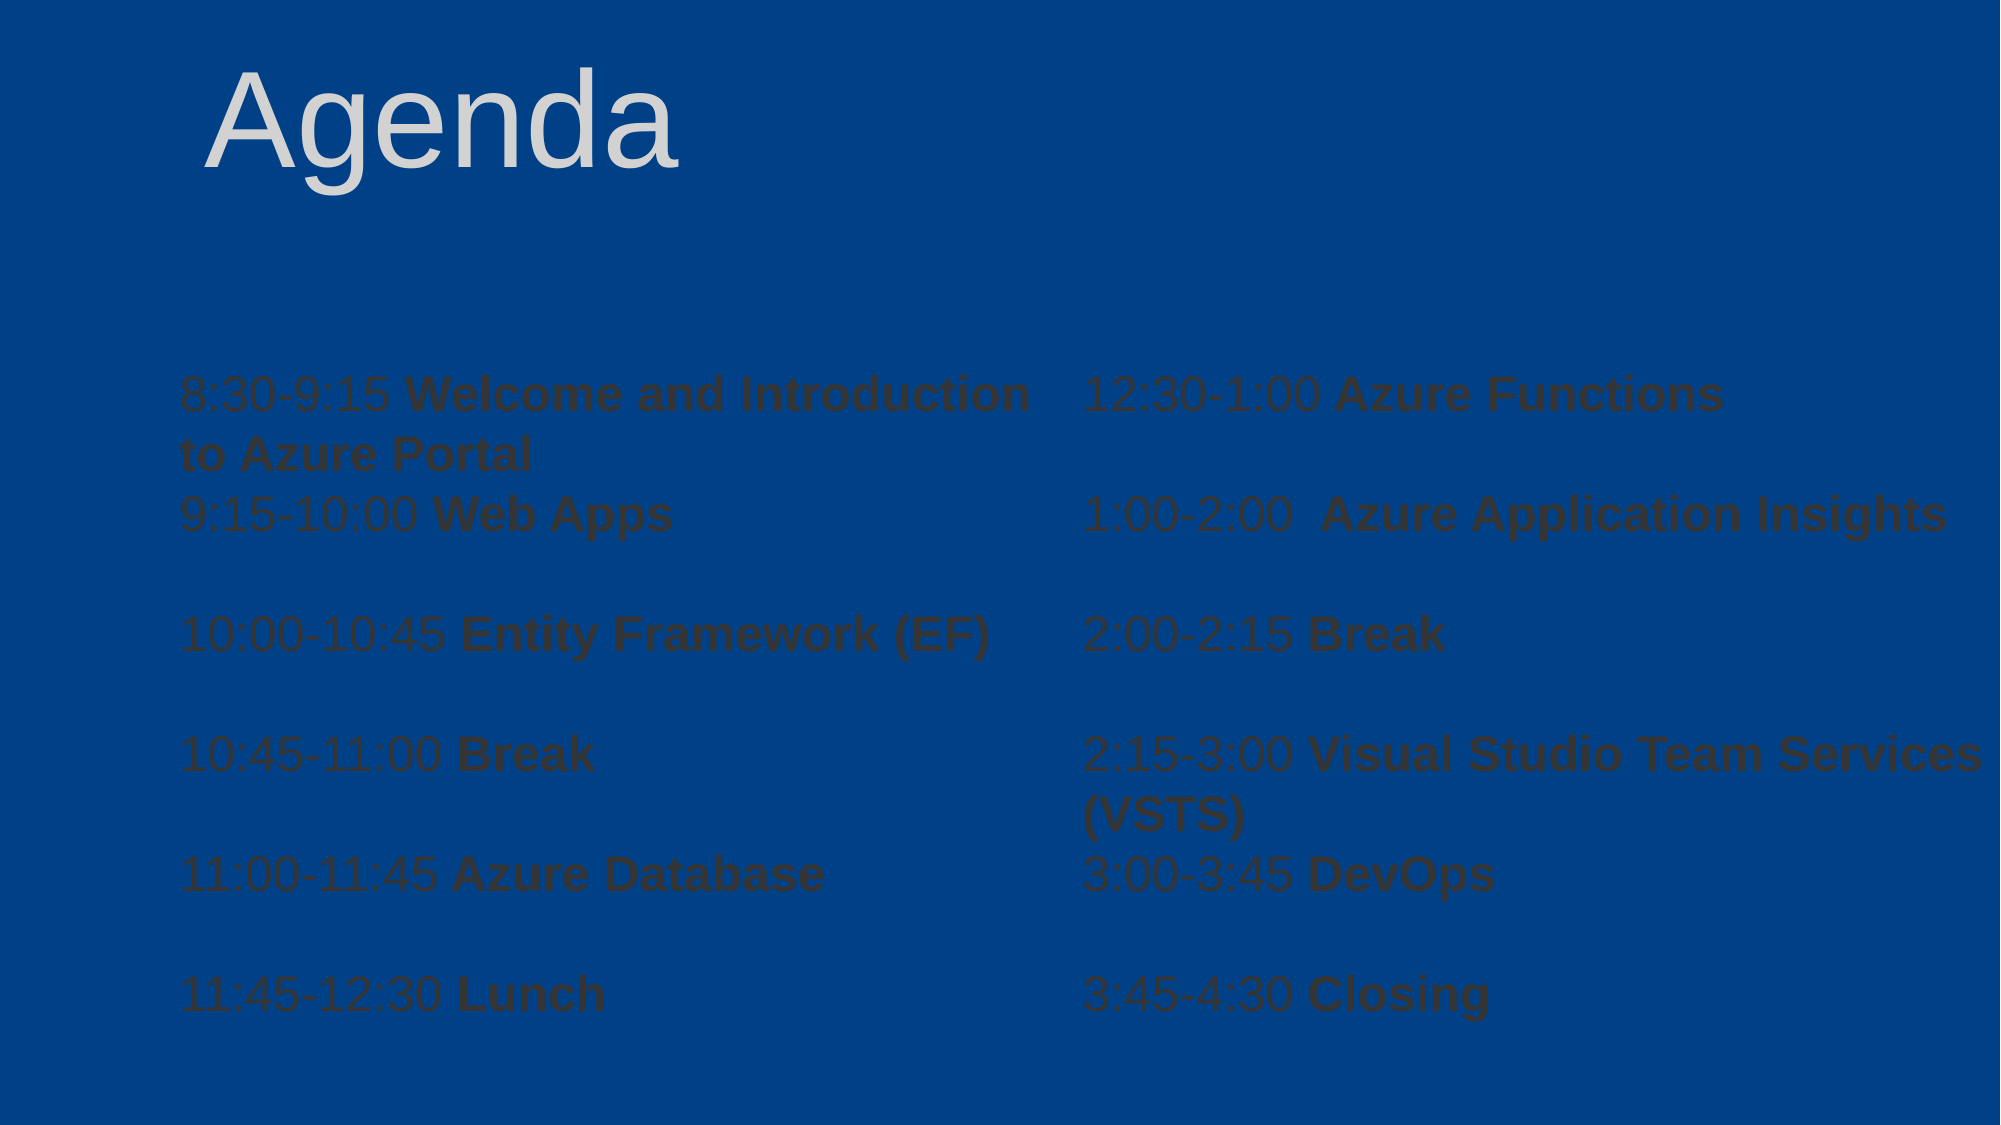

Agenda
8:30-9:15 Welcome and Introduction to Azure Portal
9:15-10:00 Web Apps
10:00-10:45 Entity Framework (EF)
10:45-11:00 Break
11:00-11:45 Azure Database

11:45-12:30 Lunch
12:30-1:00 Azure Functions

1:00-2:00  Azure Application Insights
2:00-2:15 Break
2:15-3:00 Visual Studio Team Services (VSTS)
3:00-3:45 DevOps

3:45-4:30 Closing